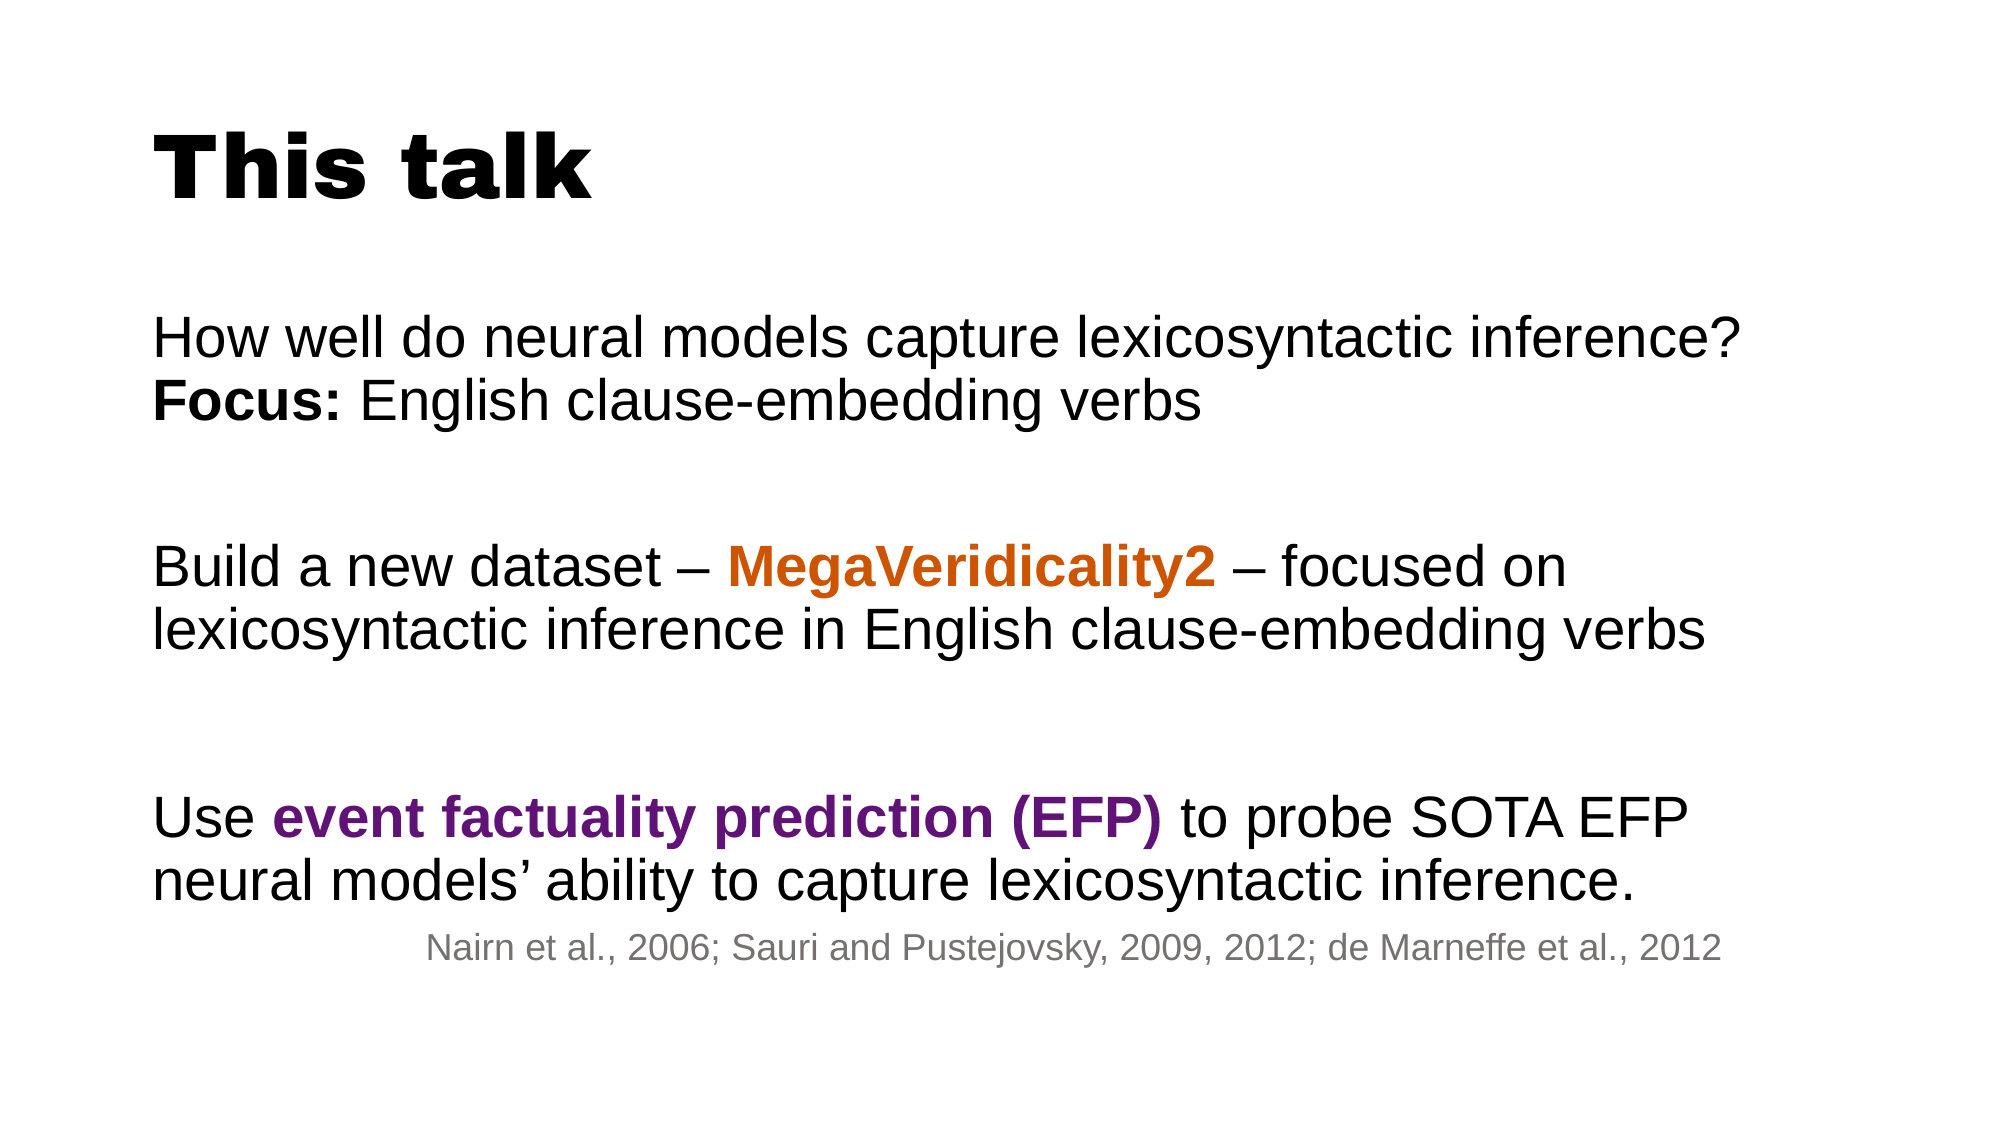

# This talk
How well do neural models capture lexicosyntactic inference? 	Focus: English clause-embedding verbs
Build a new dataset – MegaVeridicality2 – focused on lexicosyntactic inference in English clause-embedding verbs
Use event factuality prediction (EFP) to probe SOTA EFP neural models’ ability to capture lexicosyntactic inference.
Nairn et al., 2006; Sauri and Pustejovsky, 2009, 2012; de Marneffe et al., 2012